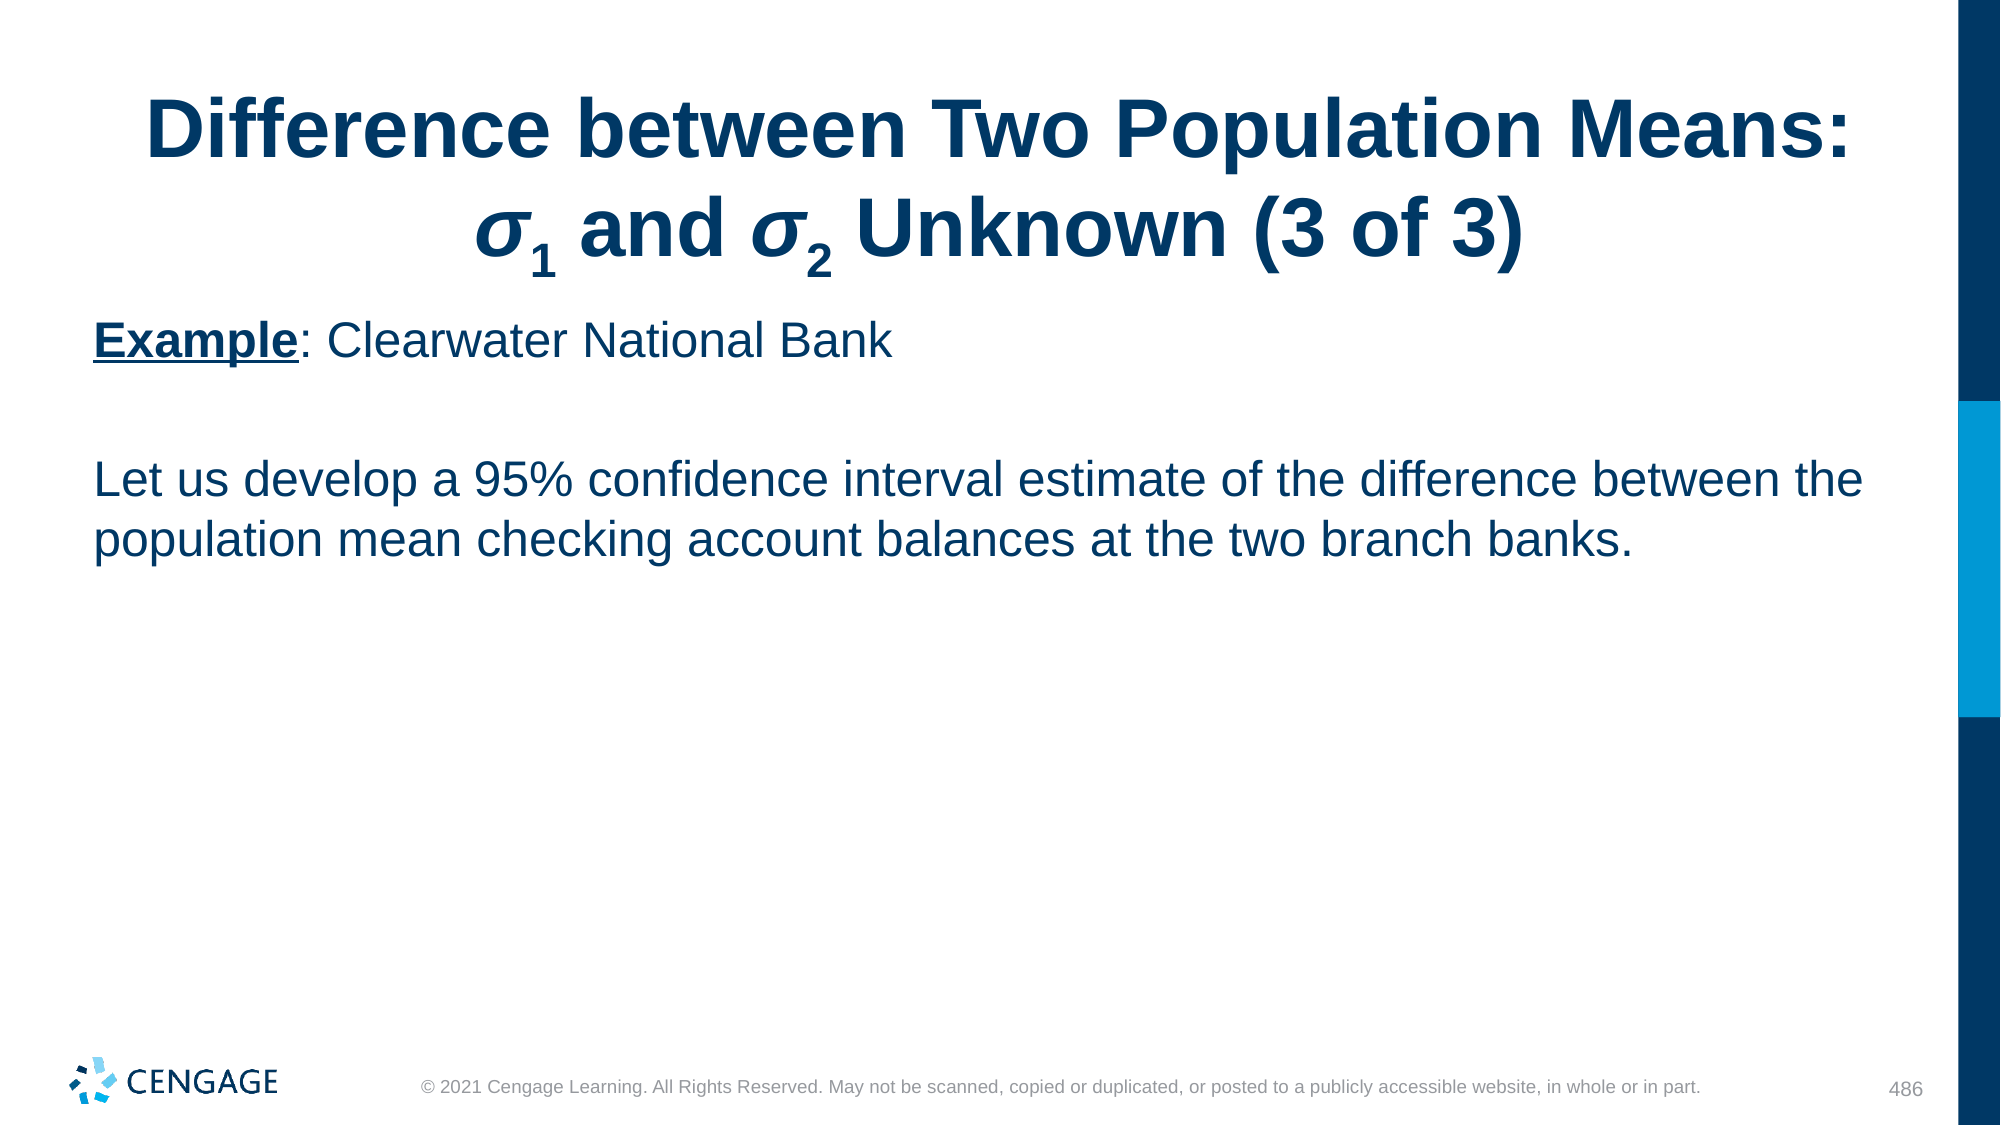

# Difference between Two Population Means: σ1 and σ2 Unknown (3 of 3)
Example: Clearwater National Bank
Let us develop a 95% confidence interval estimate of the difference between the population mean checking account balances at the two branch banks.